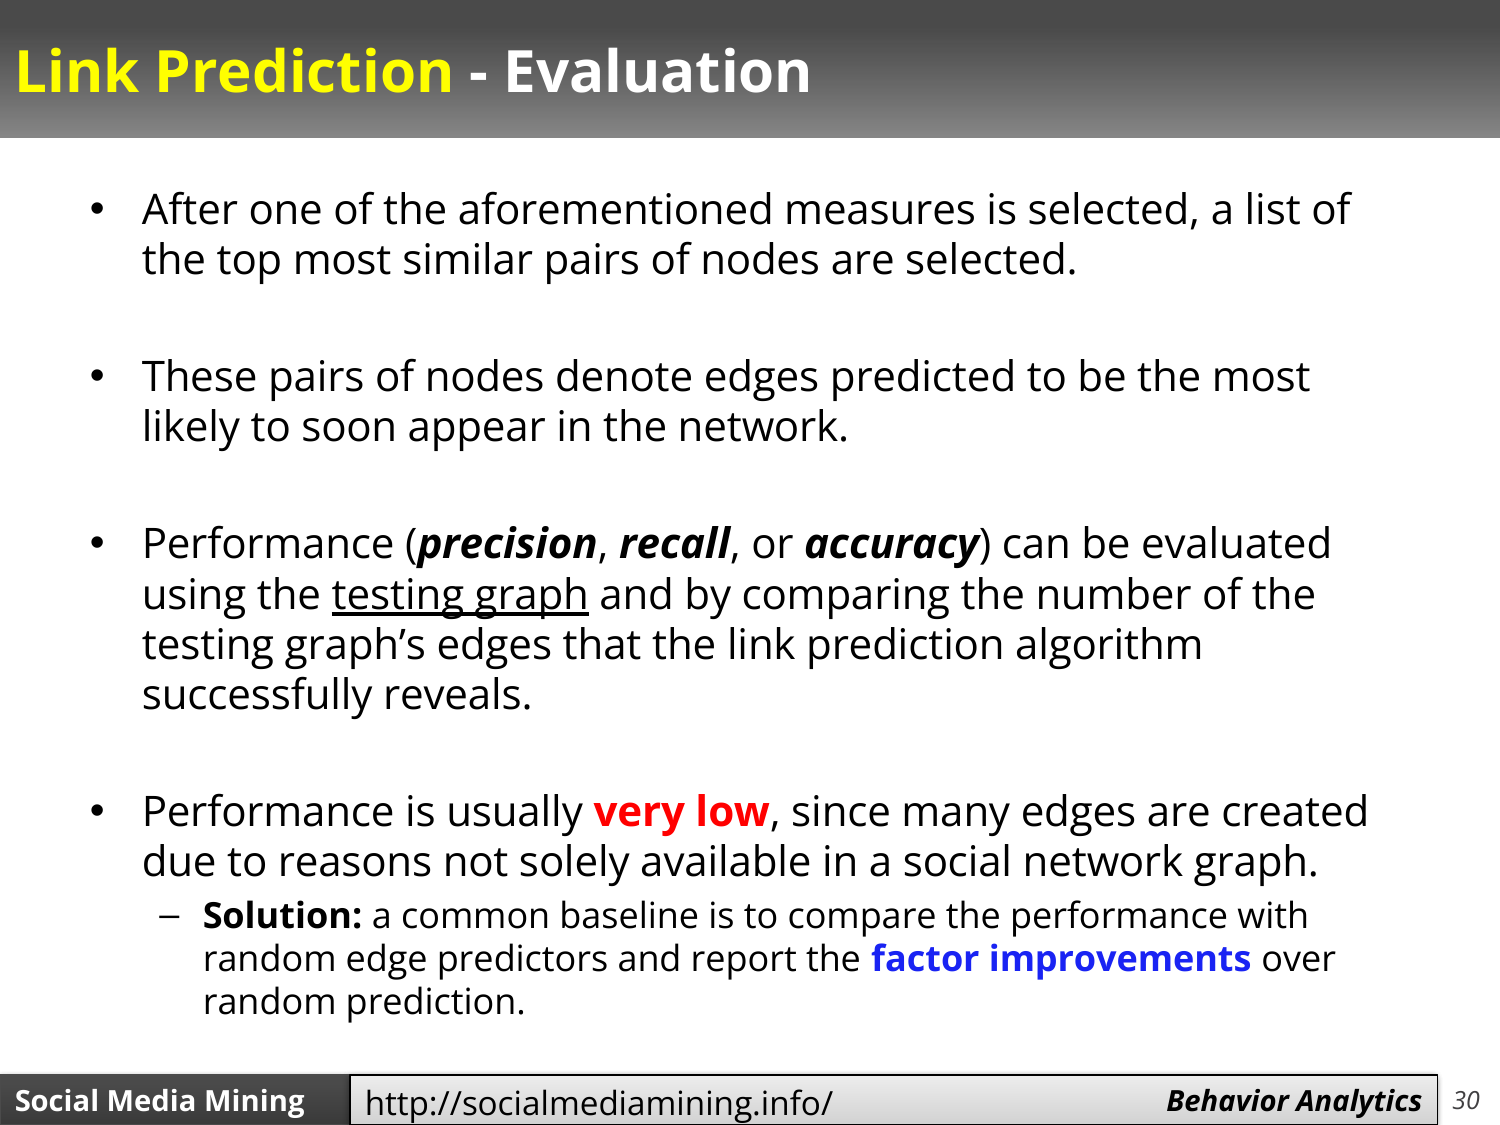

# Link Prediction - Evaluation
After one of the aforementioned measures is selected, a list of the top most similar pairs of nodes are selected.

These pairs of nodes denote edges predicted to be the most likely to soon appear in the network.

Performance (precision, recall, or accuracy) can be evaluated using the testing graph and by comparing the number of the testing graph’s edges that the link prediction algorithm successfully reveals.

Performance is usually very low, since many edges are created due to reasons not solely available in a social network graph.
Solution: a common baseline is to compare the performance with random edge predictors and report the factor improvements over random prediction.